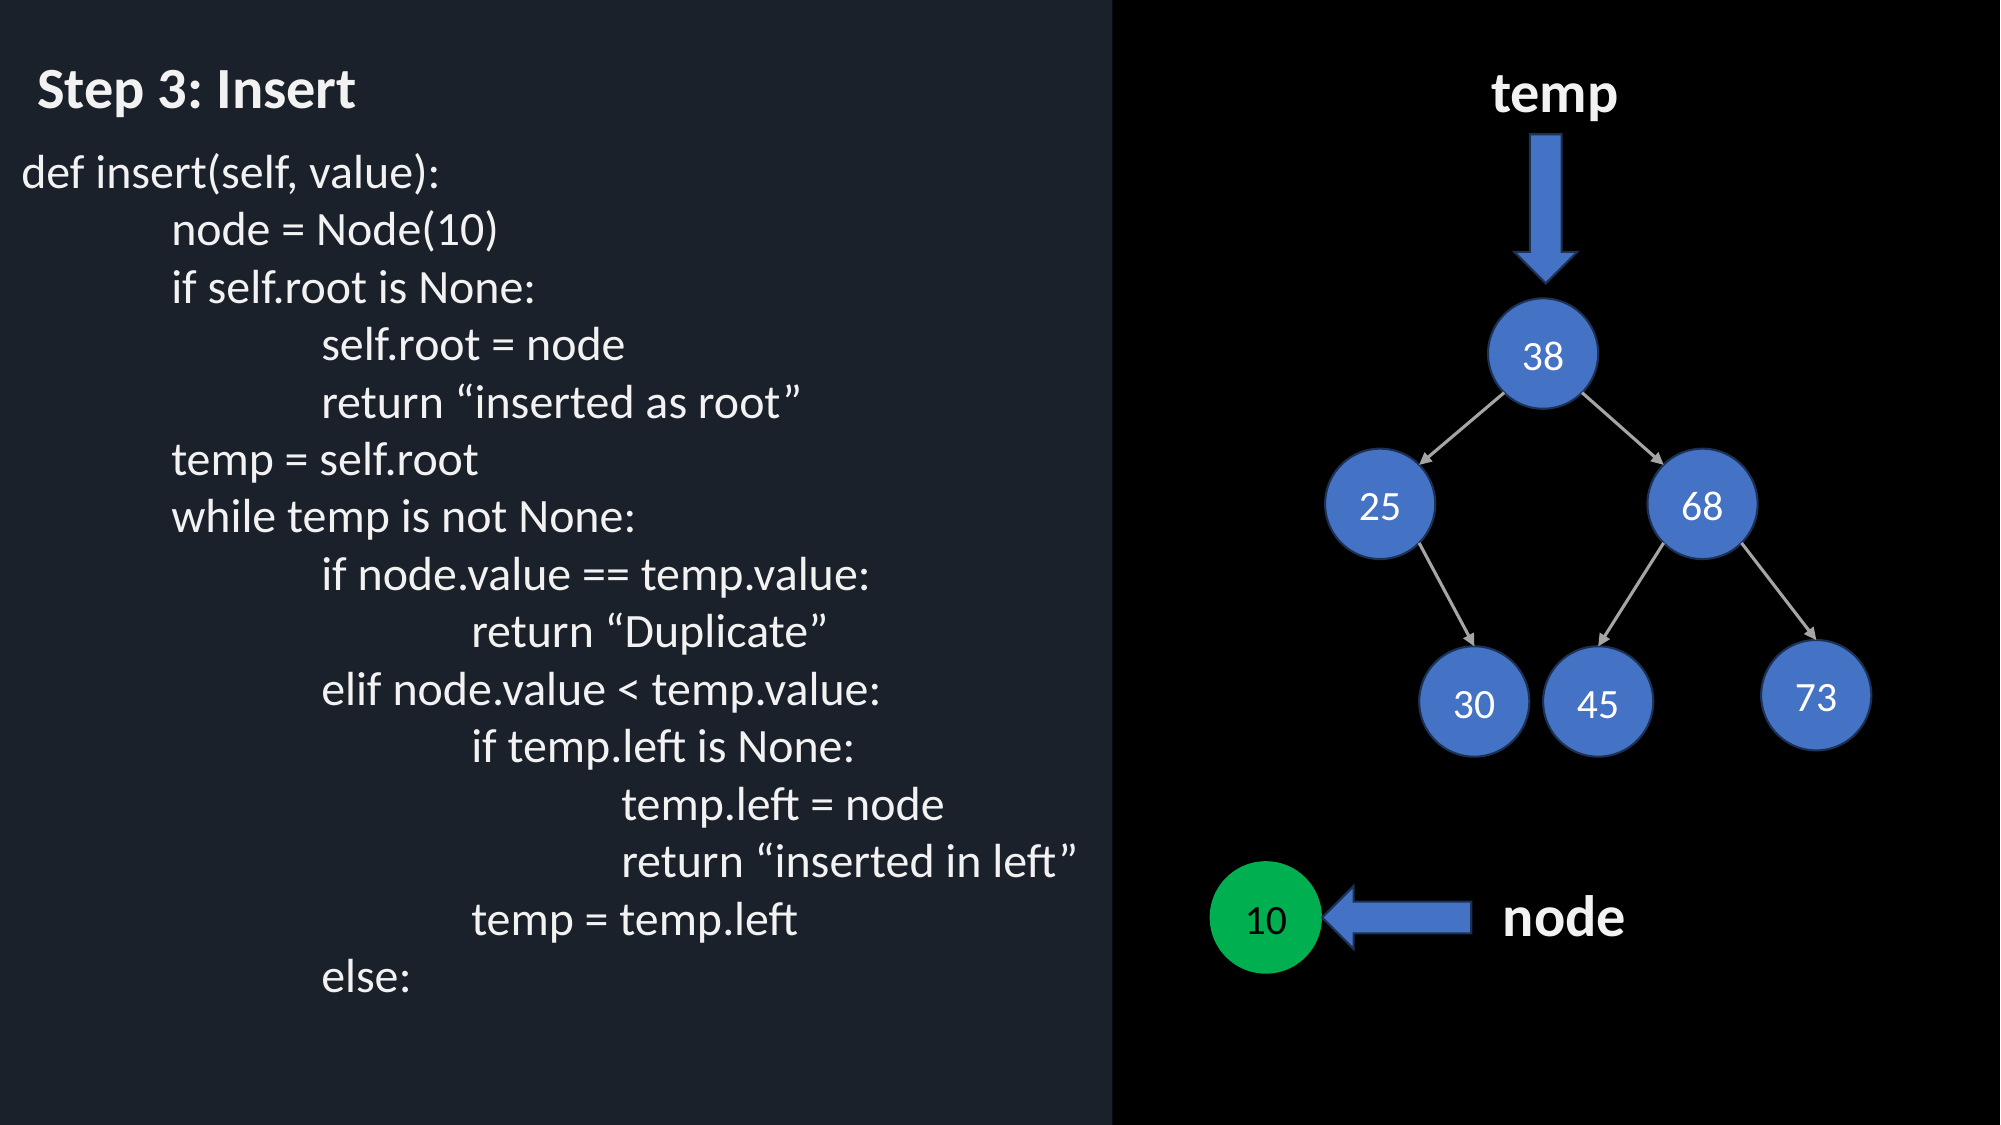

Step 3: Insert
temp
def insert(self, value):
	node = Node(10)
	if self.root is None:
		self.root = node
		return “inserted as root”
	temp = self.root
	while temp is not None:
		if node.value == temp.value:
			return “Duplicate”
		elif node.value < temp.value:
			if temp.left is None:
				temp.left = node
				return “inserted in left”
			temp = temp.left
		else:

38
25
68
73
30
45
10
node